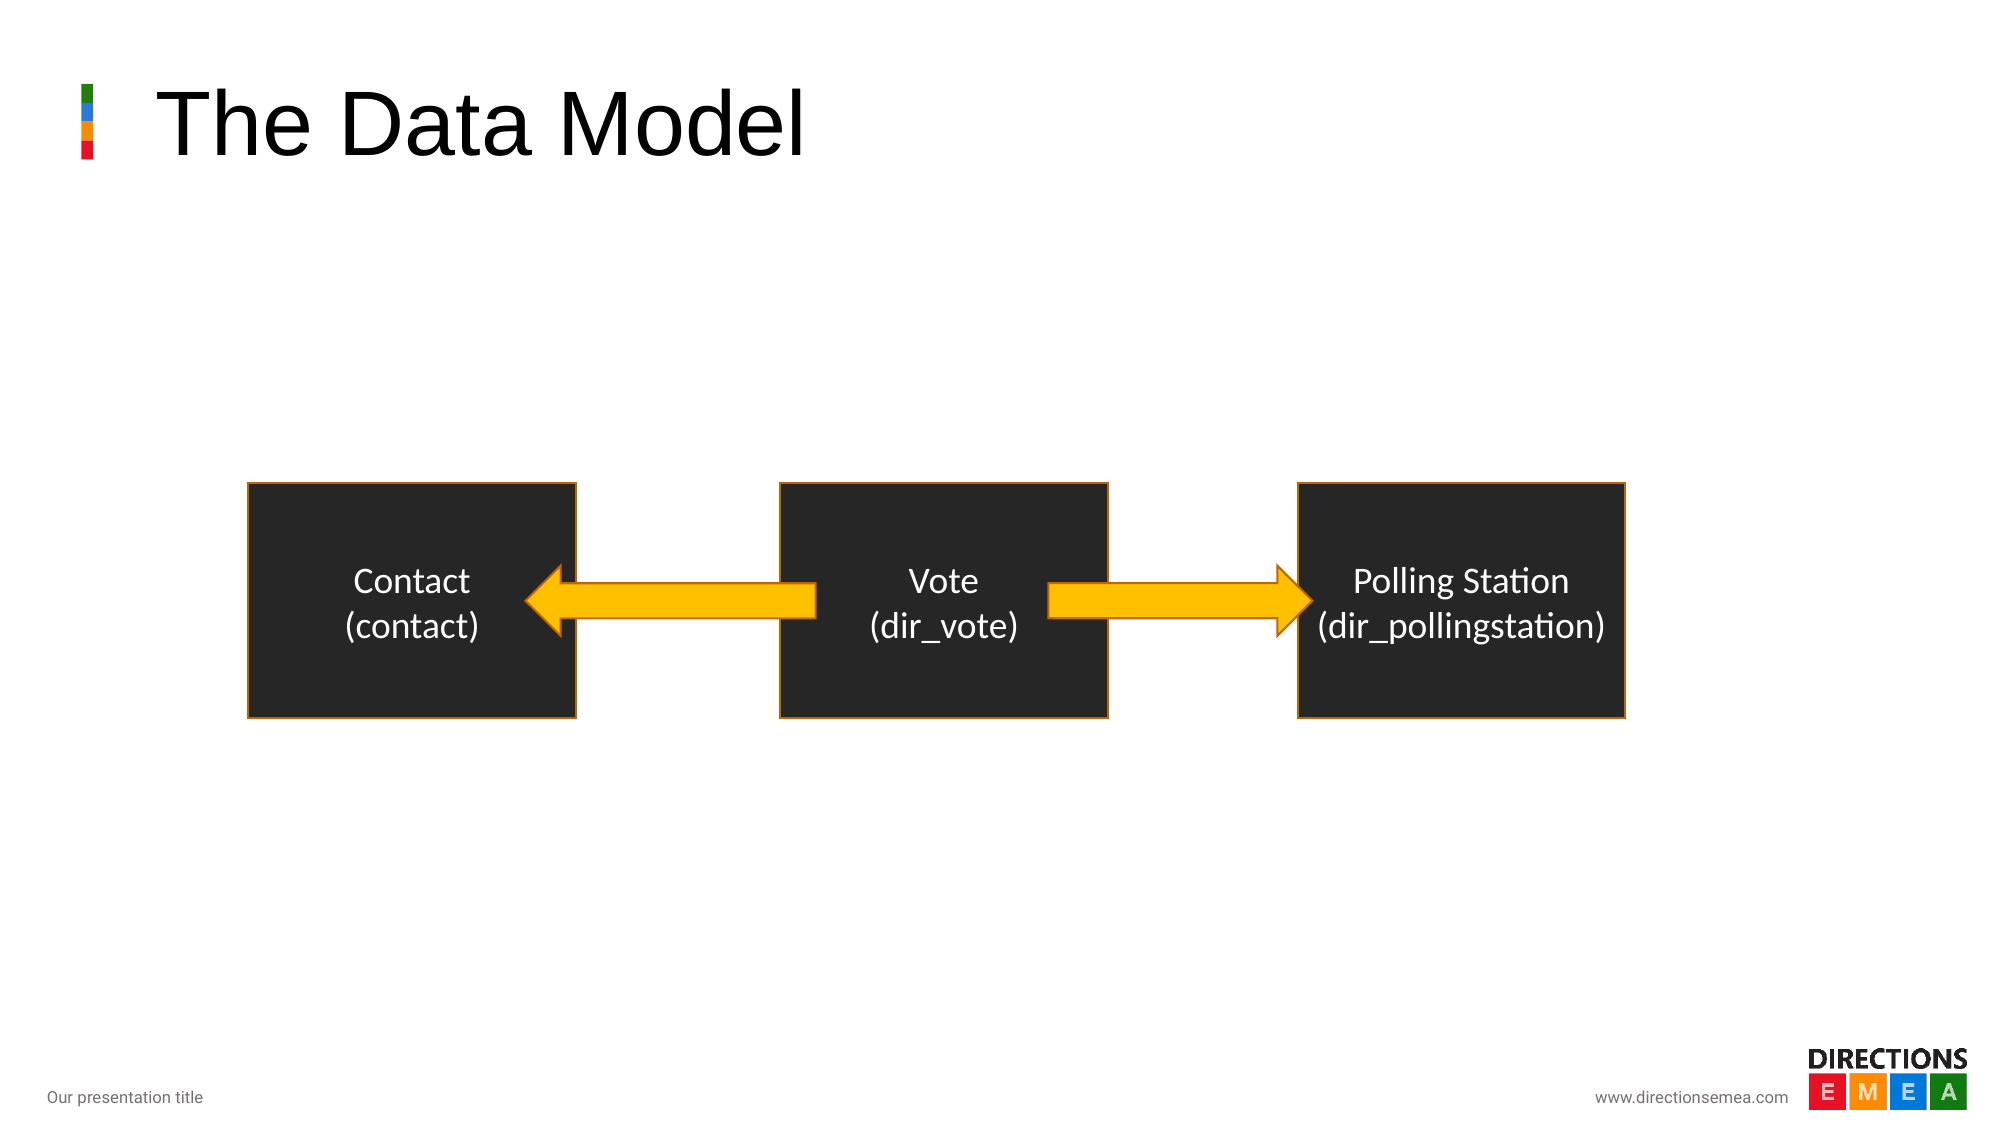

# The Data Model
Contact
(contact)
Vote
(dir_vote)
Polling Station
(dir_pollingstation)